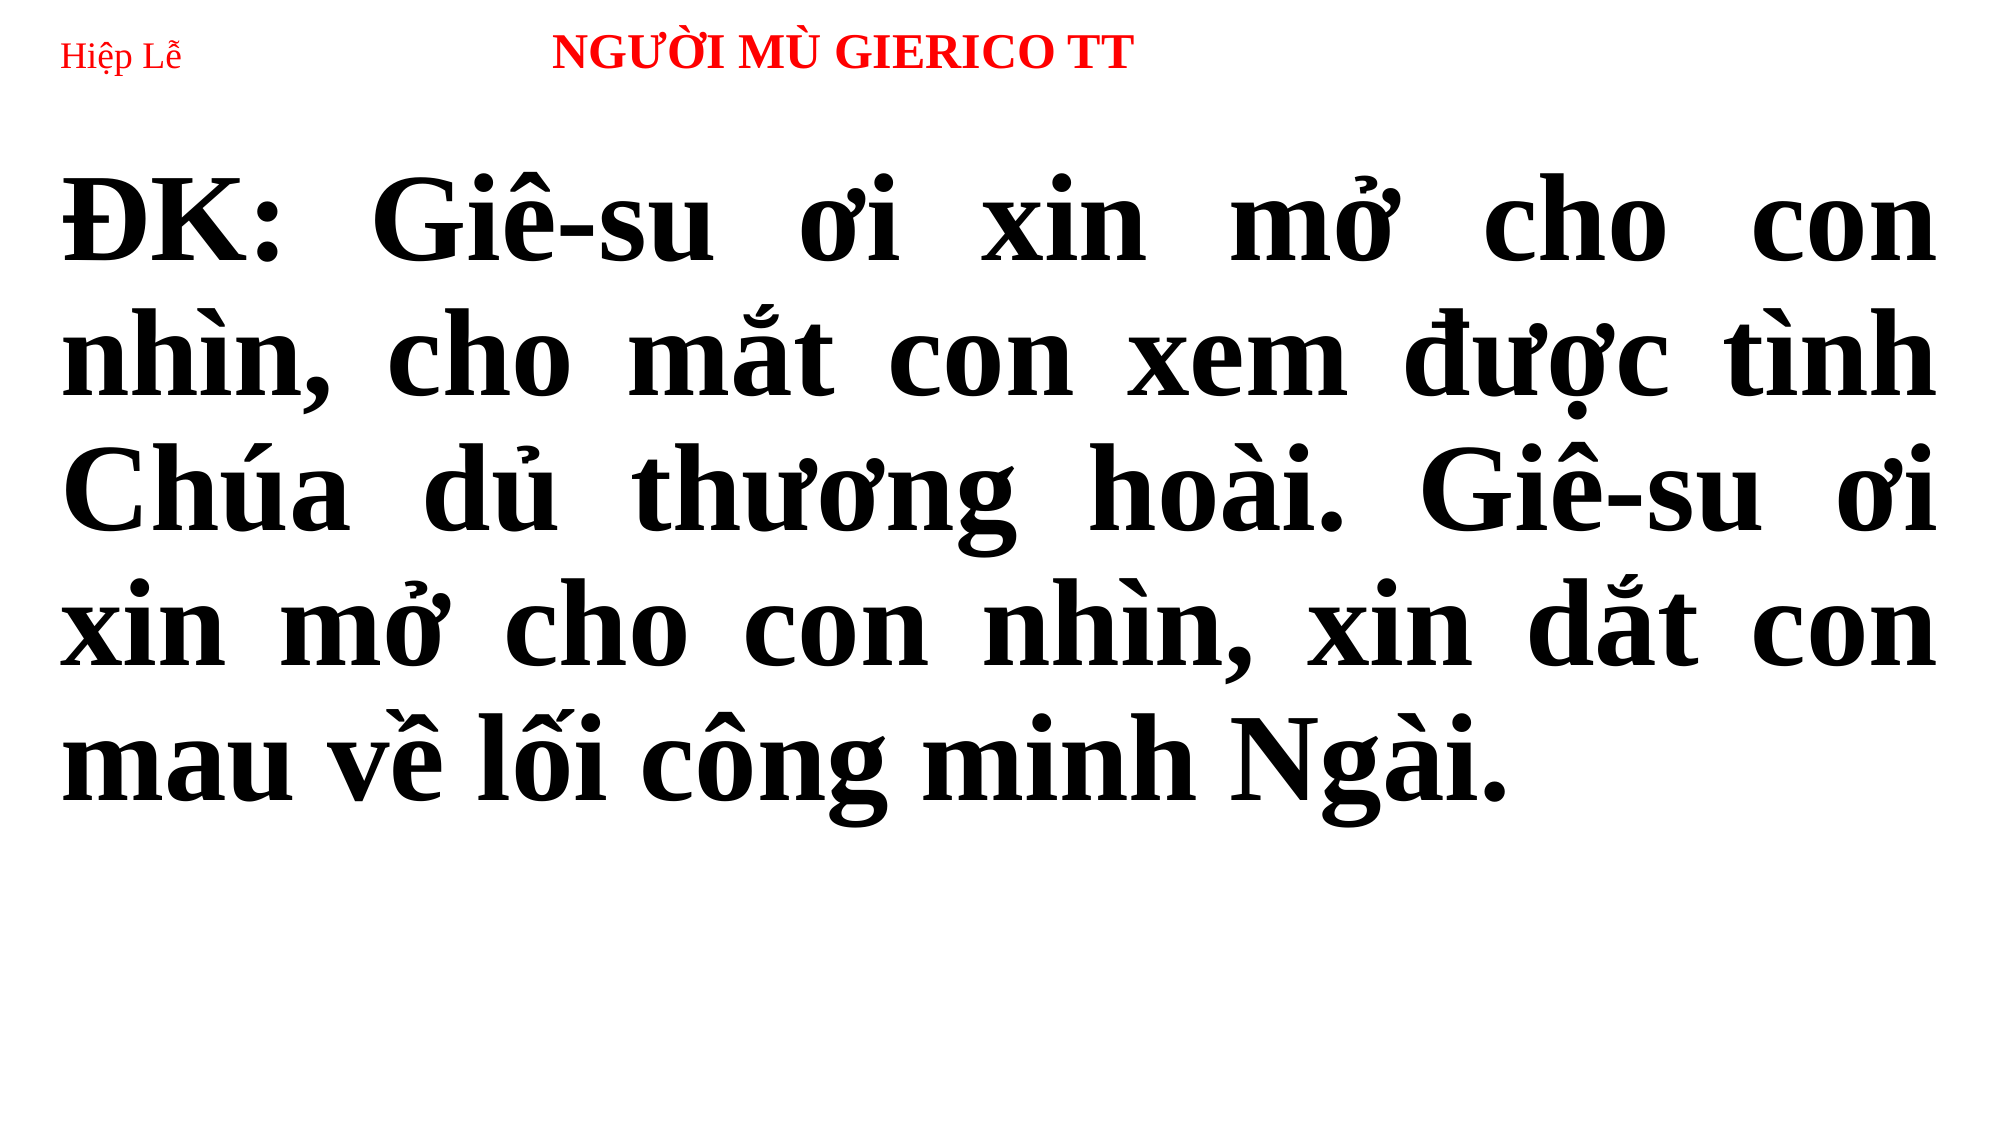

# Hiệp Lễ                                       NGƯỜI MÙ GIERICO TT
ĐK: Giê-su ơi xin mở cho con nhìn, cho mắt con xem được tình Chúa dủ thương hoài. Giê-su ơi xin mở cho con nhìn, xin dắt con mau về lối công minh Ngài.